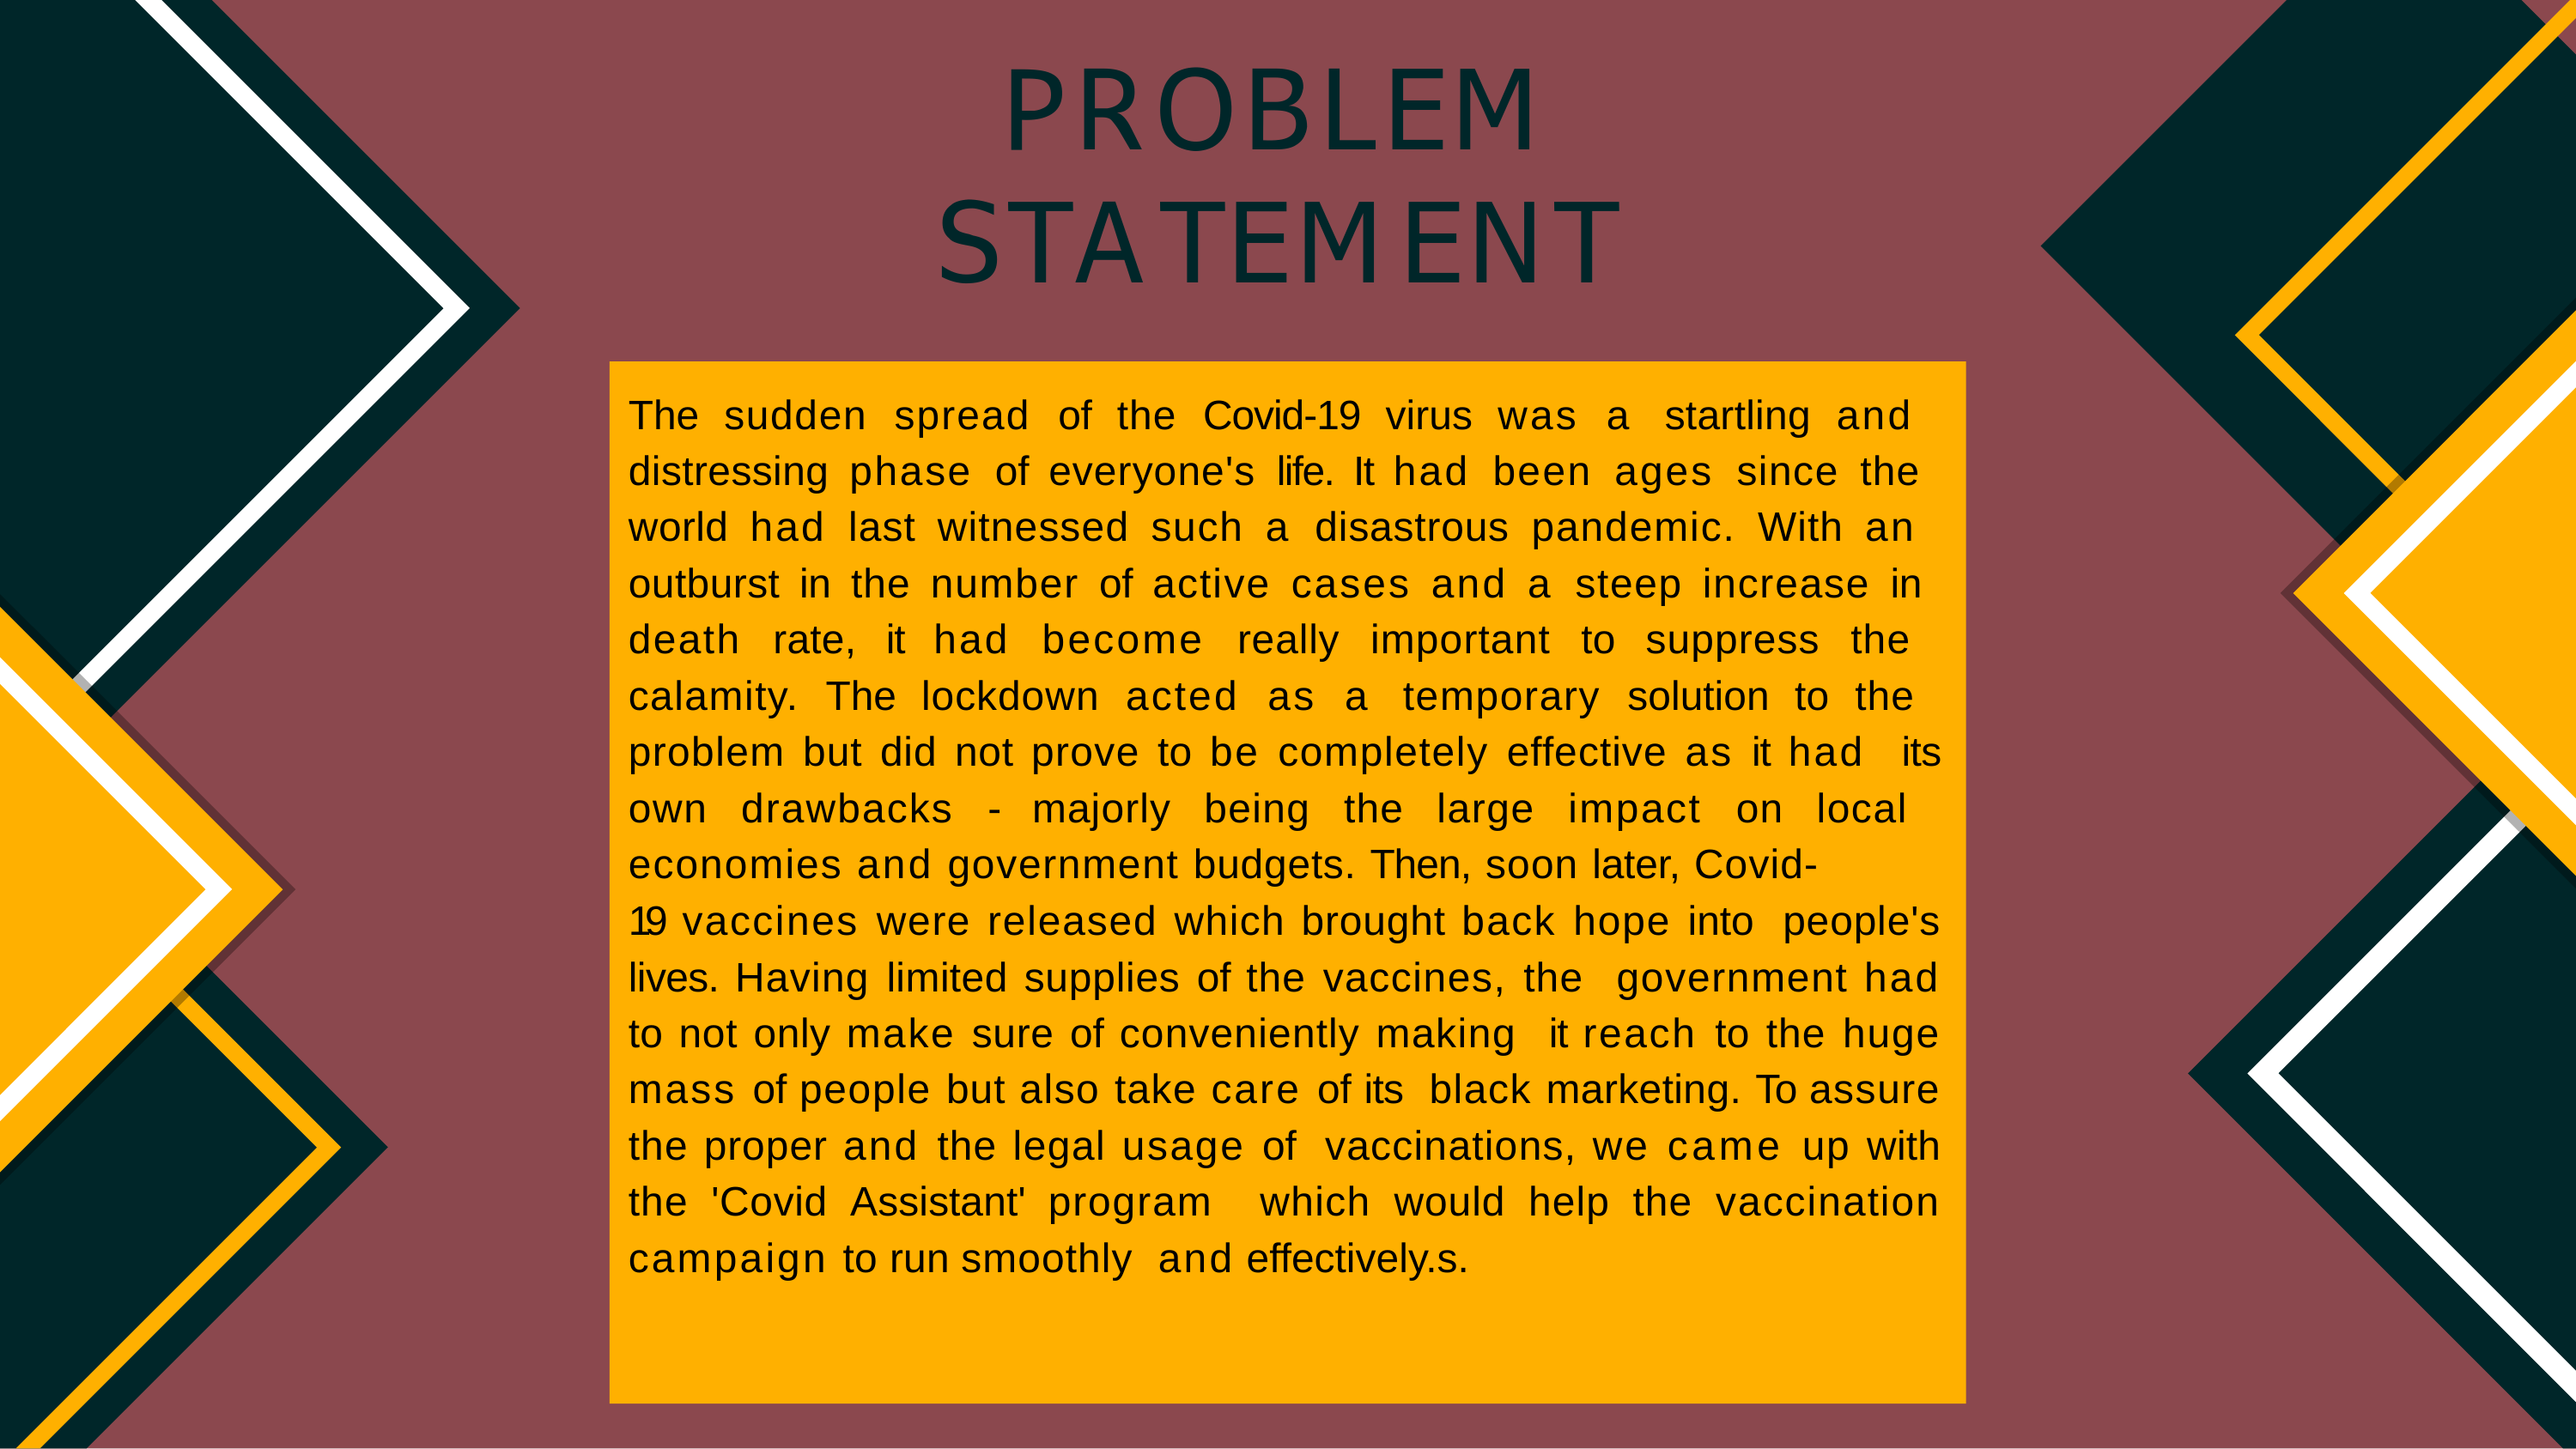

# PROBLEM STATEMENT
& DESCRIPTION

The sudden spread of the Covid-19 virus was a startling and  distressing phase of everyone's life. It had been ages since the  world had last witnessed such a disastrous pandemic. With an  outburst in the number of active cases and a steep increase in  death rate, it had become really important to suppress the  calamity. The lockdown acted as a temporary solution to the  problem but did not prove to be completely effective as it had  its own drawbacks - majorly being the large impact on local  economies and government budgets. Then, soon later, Covid-
19 vaccines were released which brought back hope into  people's lives. Having limited supplies of the vaccines, the  government had to not only make sure of conveniently making  it reach to the huge mass of people but also take care of its  black marketing. To assure the proper and the legal usage of  vaccinations, we came up with the 'Covid Assistant' program  which would help the vaccination campaign to run smoothly  and effectively.s.